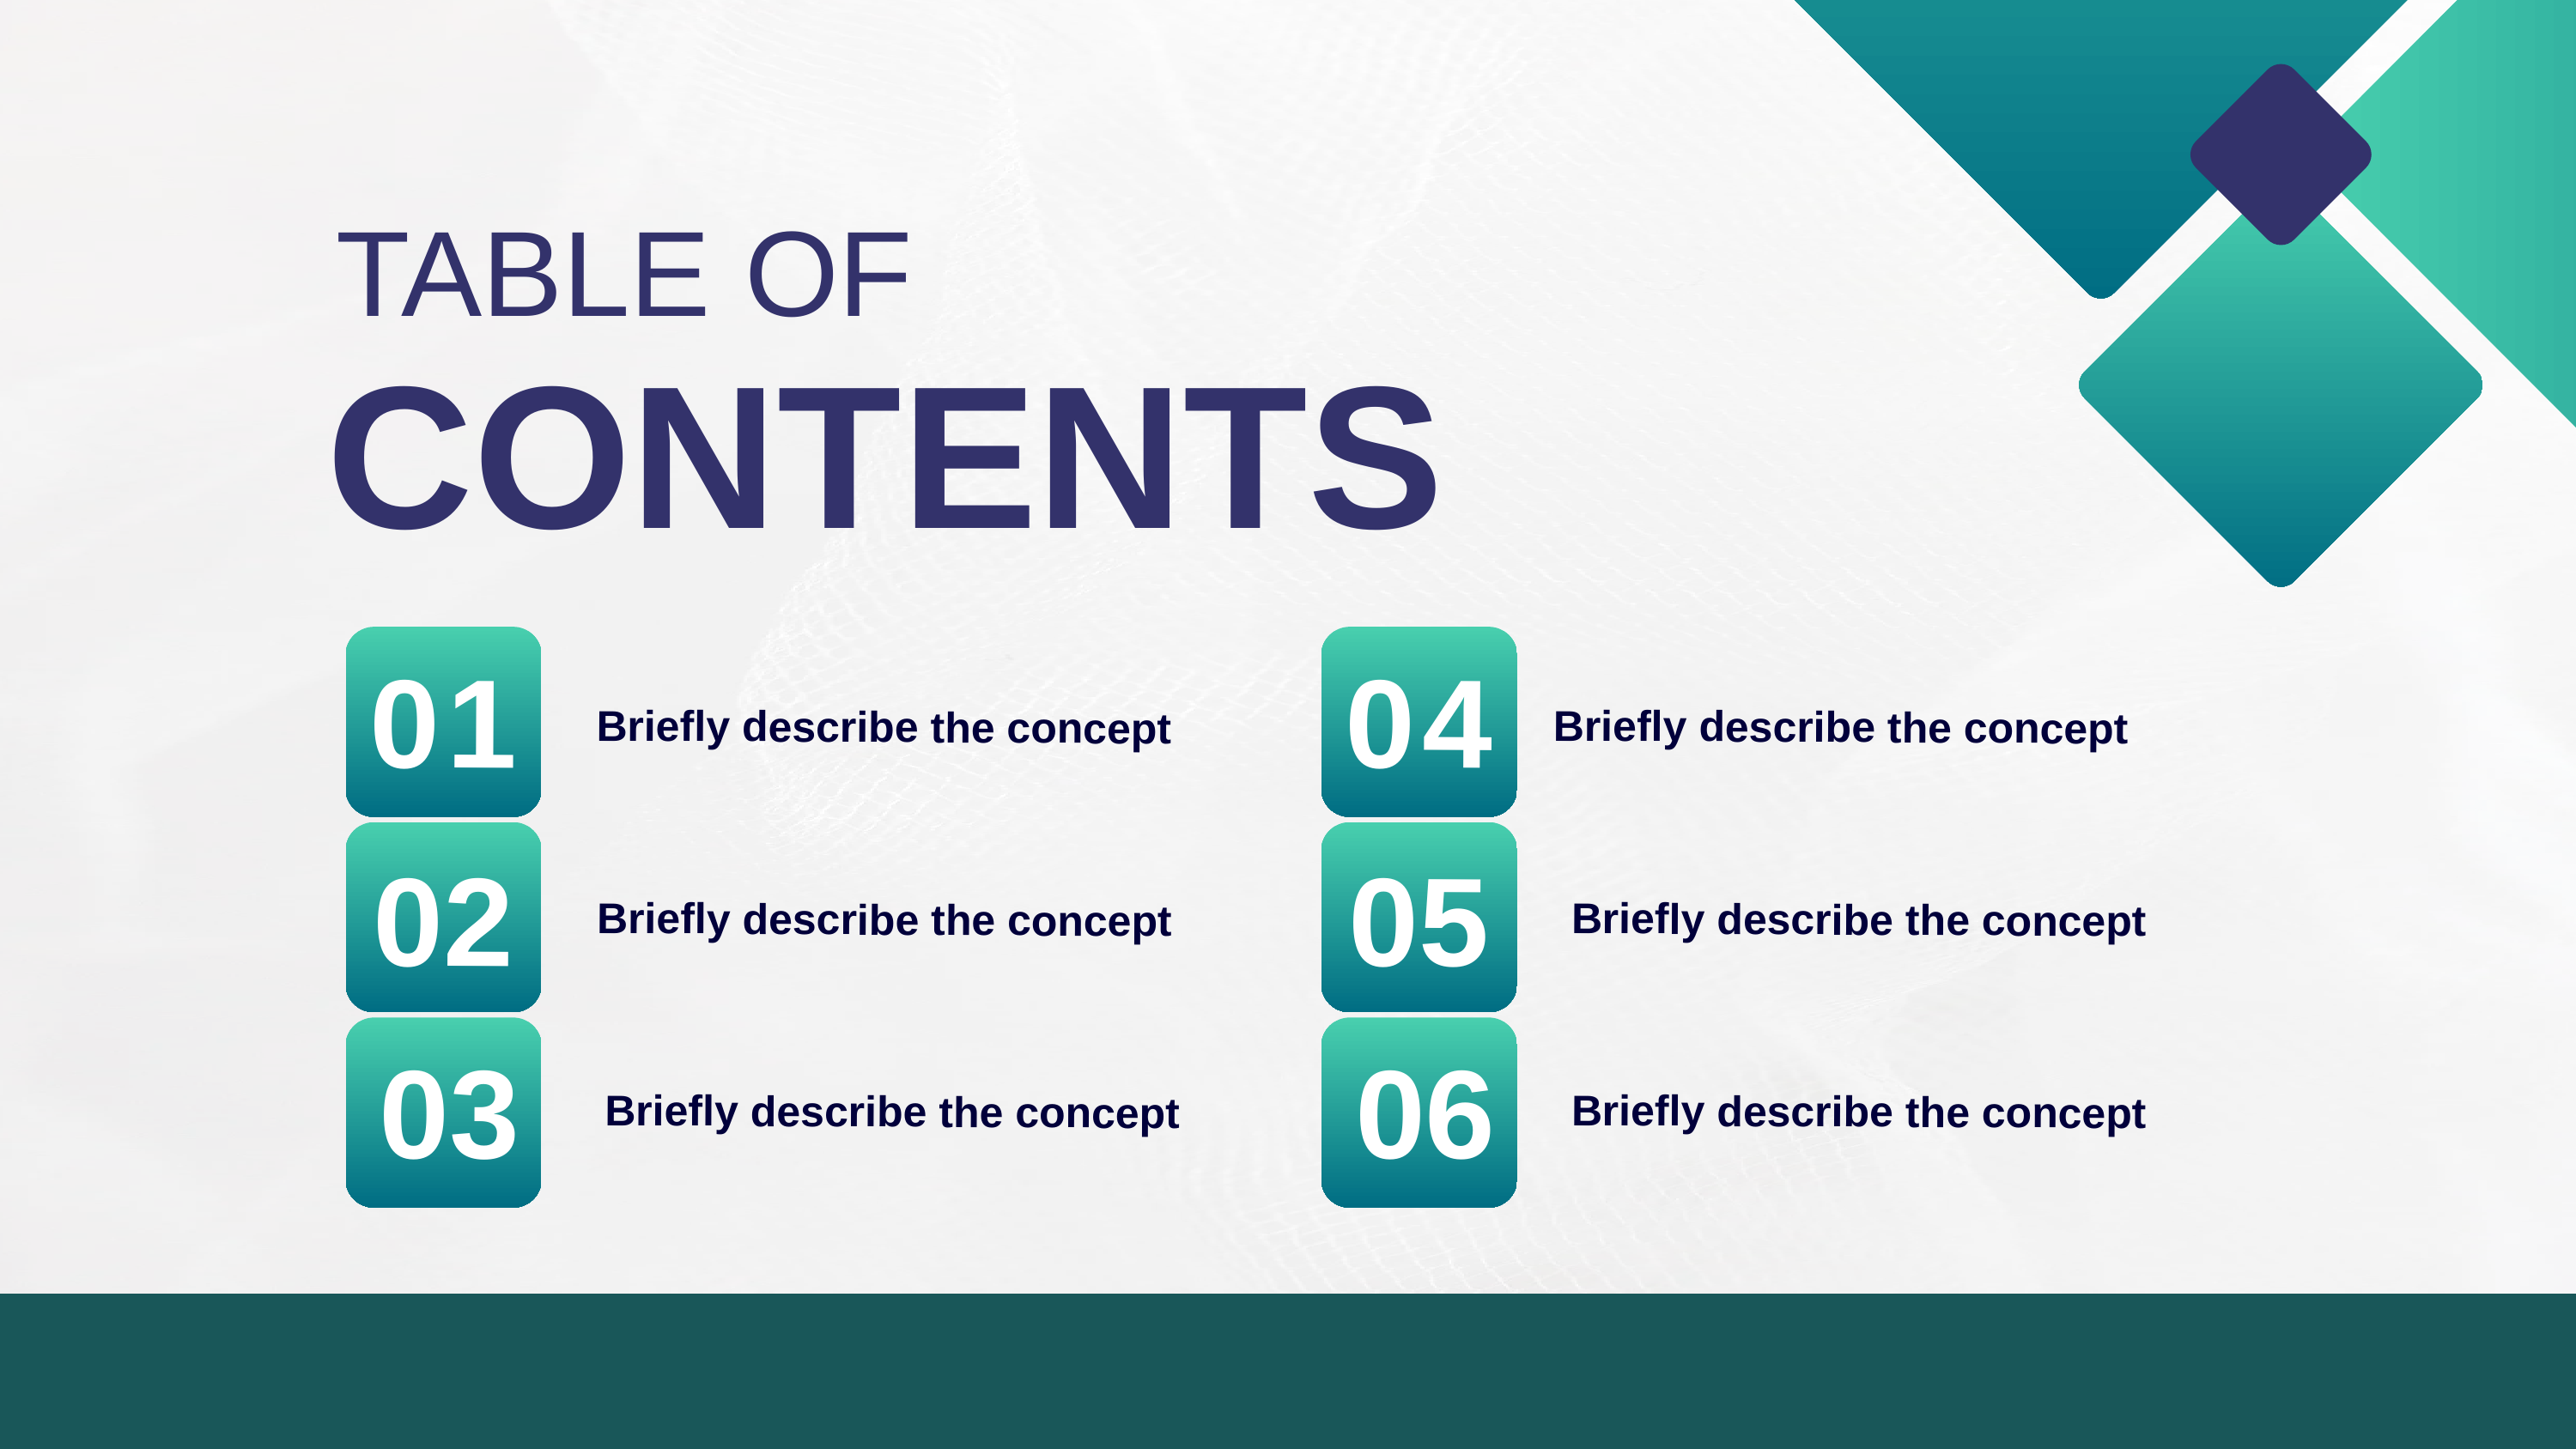

TABLE OF

CONTENTS
01
04

Briefly describe the concept
Briefly describe the concept
02
05

Briefly describe the concept
Briefly describe the concept
03
06

Briefly describe the concept
Briefly describe the concept